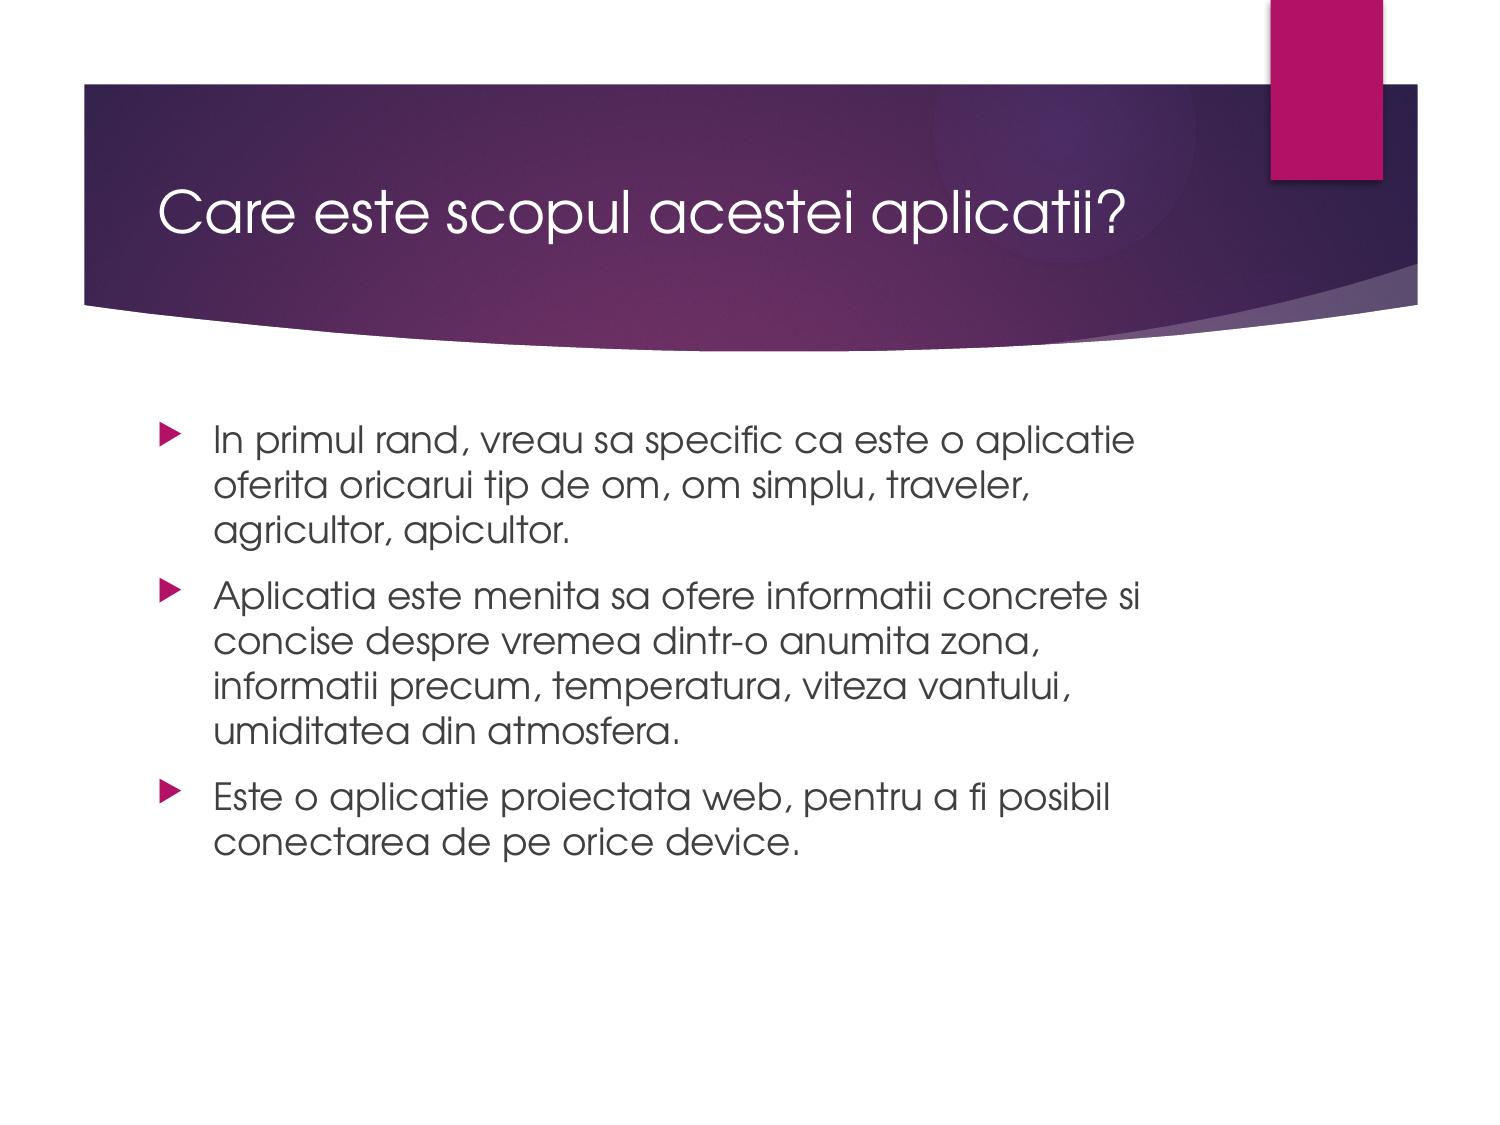

# Care este scopul acestei aplicatii?
In primul rand, vreau sa specific ca este o aplicatie oferita oricarui tip de om, om simplu, traveler, agricultor, apicultor.
Aplicatia este menita sa ofere informatii concrete si concise despre vremea dintr-o anumita zona, informatii precum, temperatura, viteza vantului, umiditatea din atmosfera.
Este o aplicatie proiectata web, pentru a fi posibil conectarea de pe orice device.